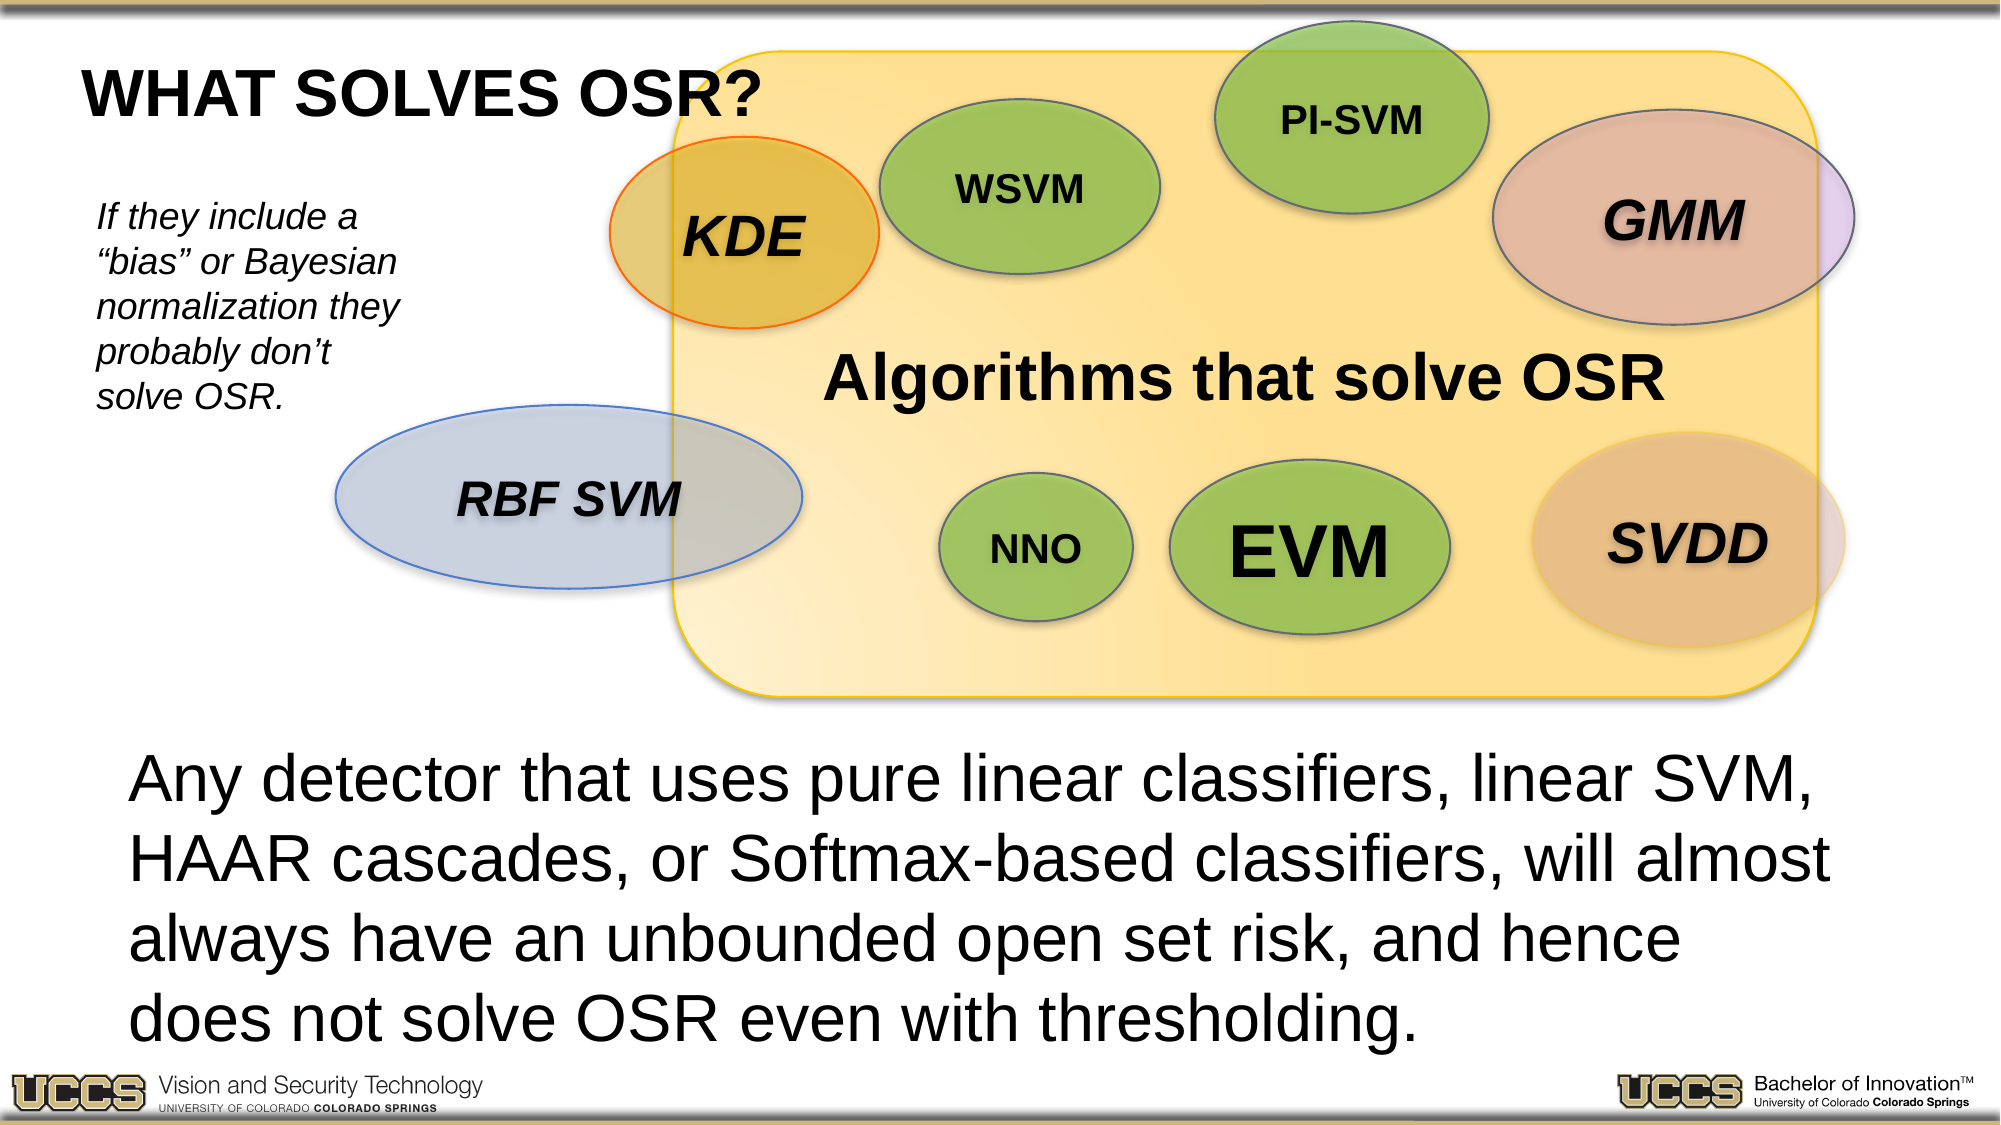

PI-SVM
# What solves OSR?
Algorithms that solve OSR
WSVM
GMM
KDE
If they include a “bias” or Bayesian normalization they probably don’t solve OSR.
RBF SVM
SVDD
EVM
NNO
Any detector that uses pure linear classifiers, linear SVM,  HAAR cascades, or Softmax-based classifiers, will almost always have an unbounded open set risk, and hence does not solve OSR even with thresholding.